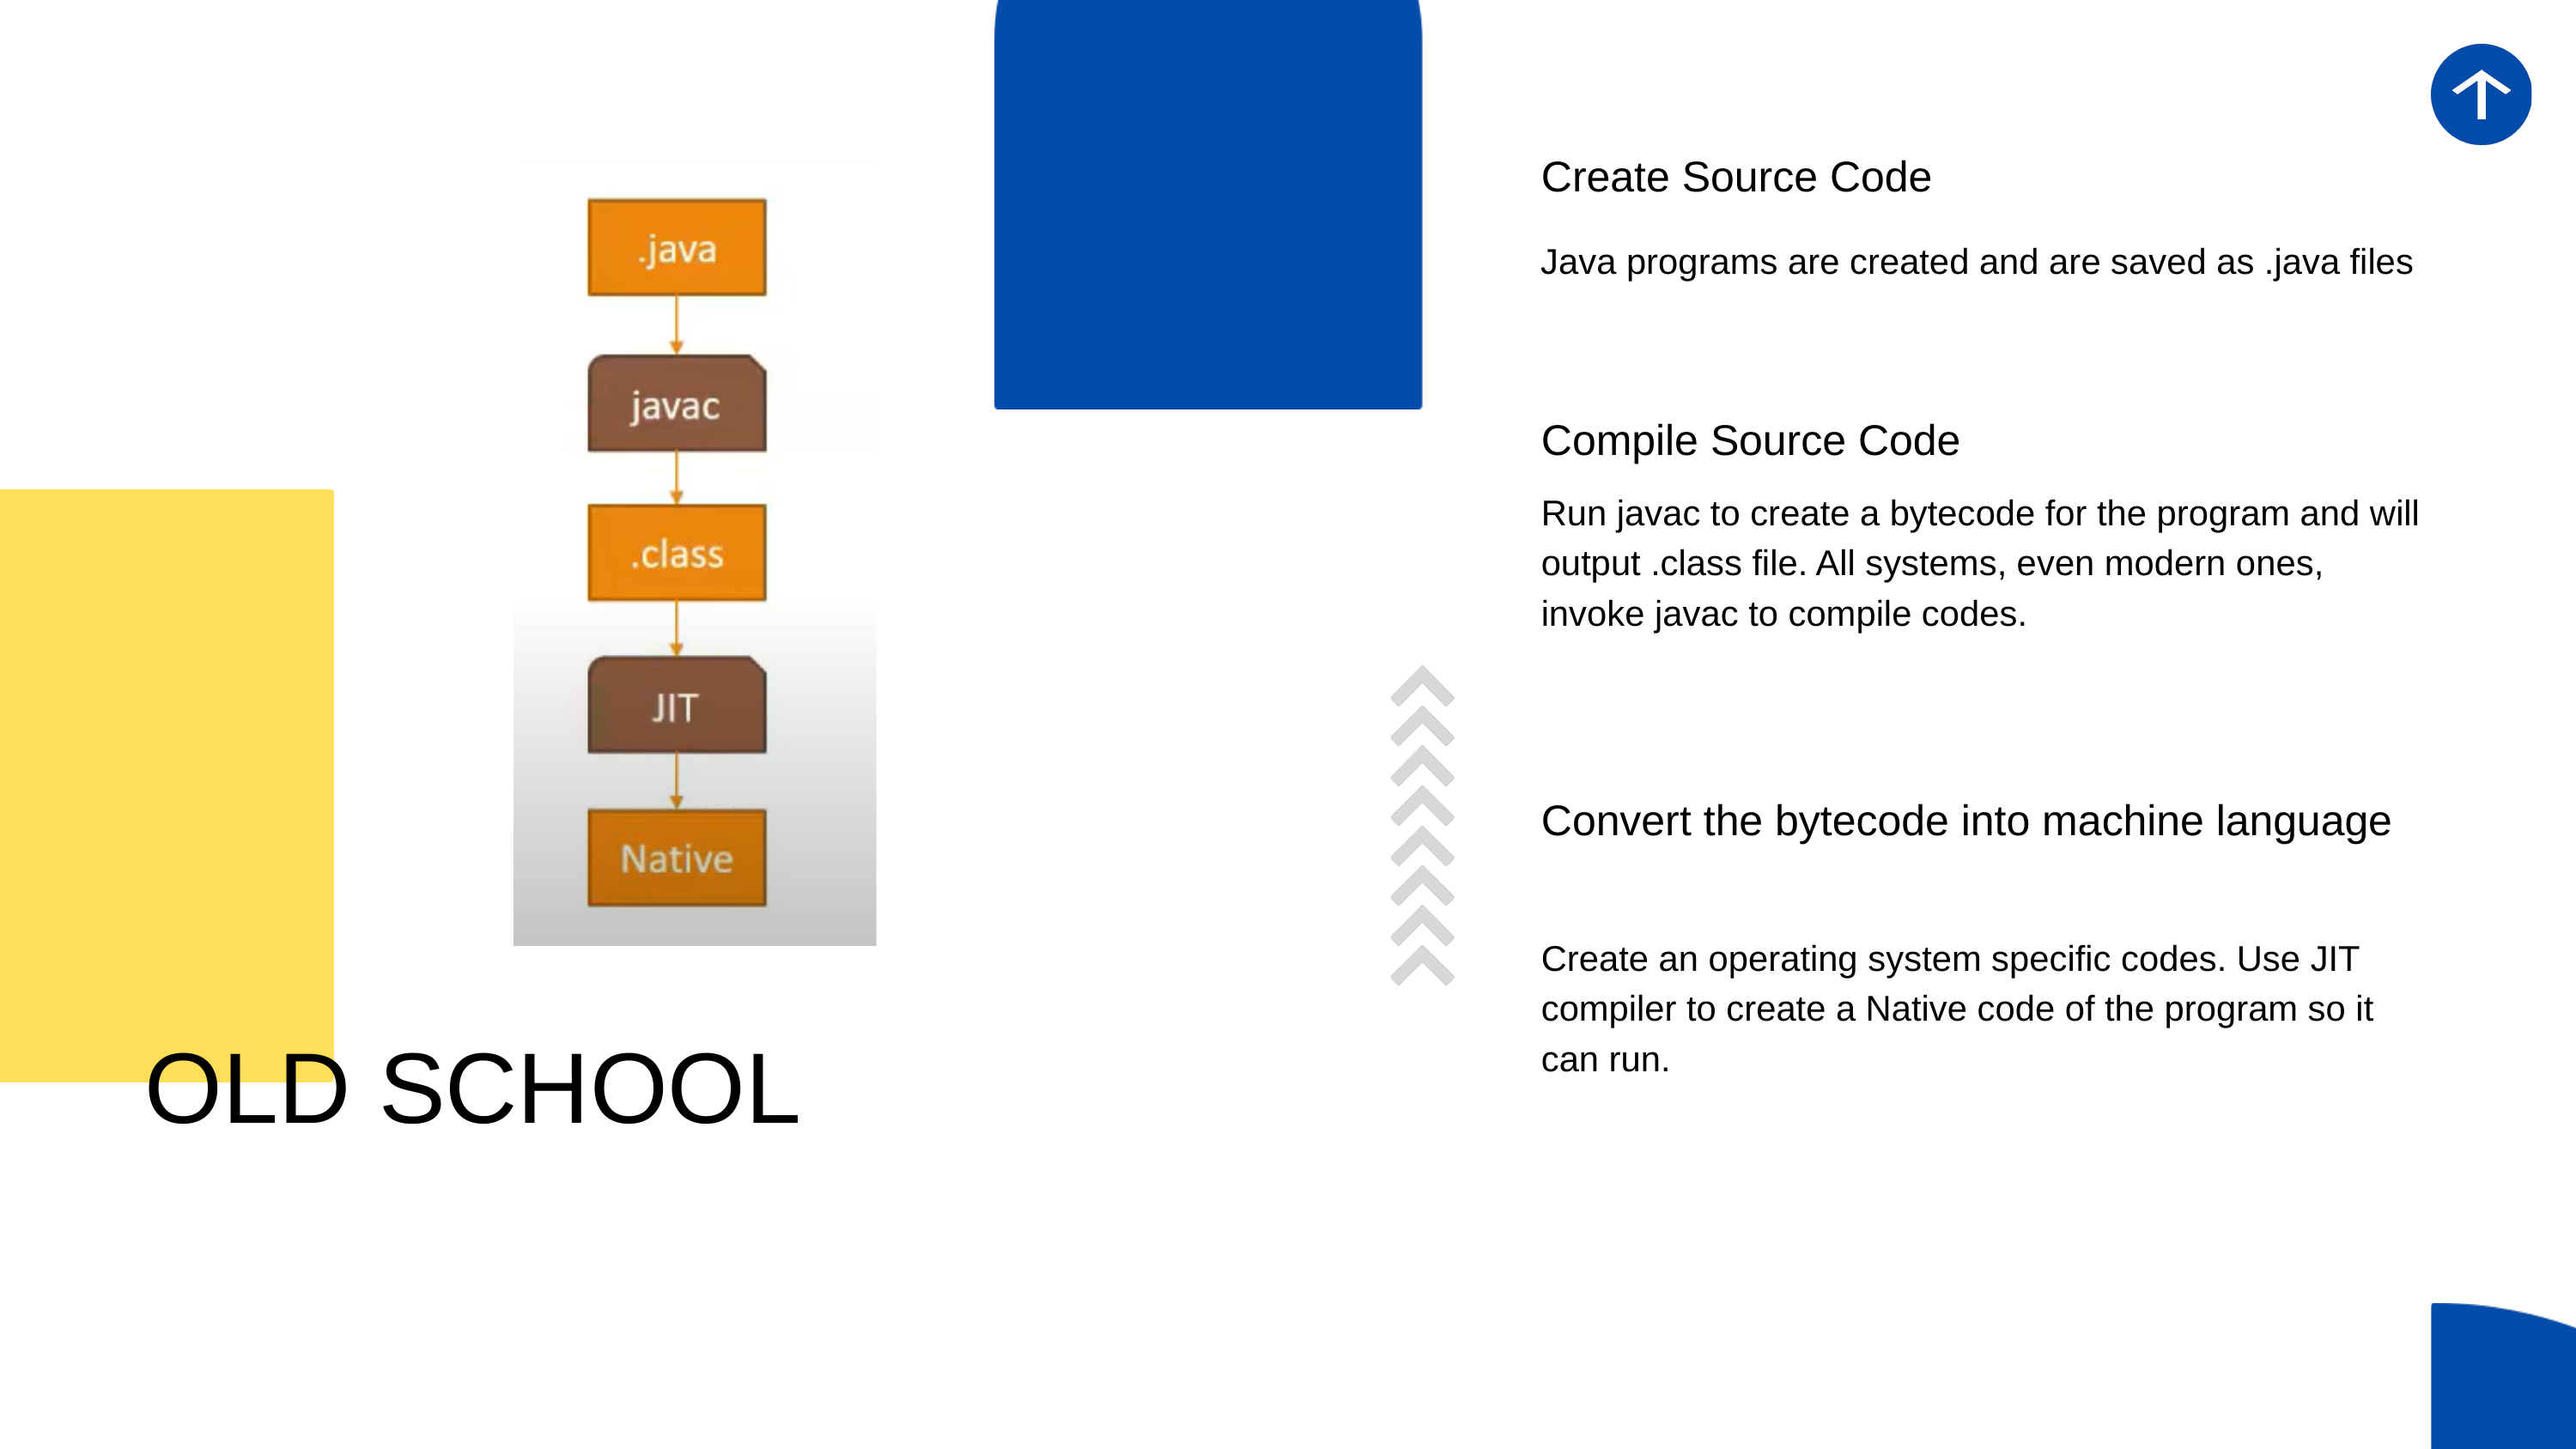

Create Source Code

Java programs are created and are saved as .java files
Compile Source Code
Run javac to create a bytecode for the program and will output .class file. All systems, even modern ones, invoke javac to compile codes.

Convert the bytecode into machine language

Create an operating system specific codes. Use JIT compiler to create a Native code of the program so it can run.

OLD SCHOOL